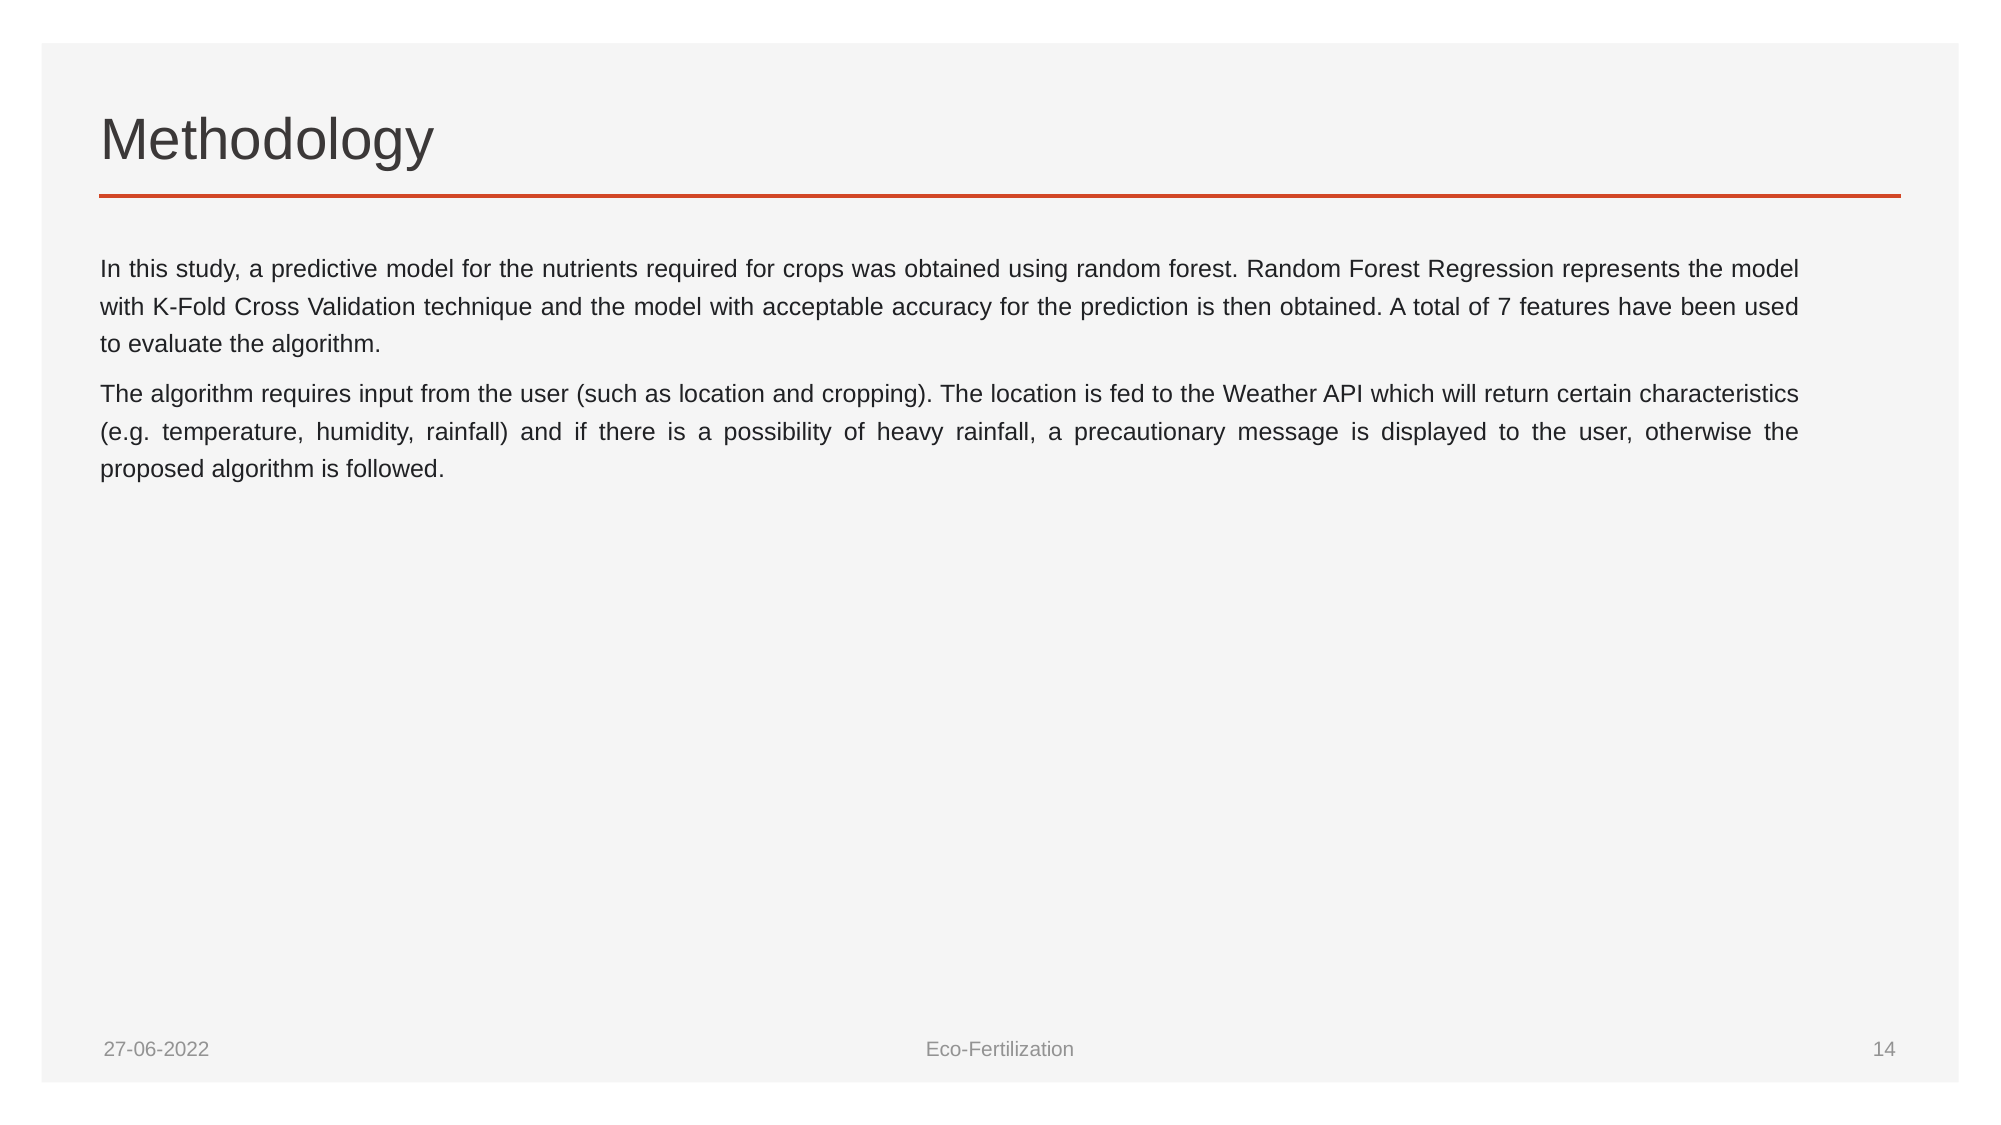

# Methodology

In this study, a predictive model for the nutrients required for crops was obtained using random forest. Random Forest Regression represents the model with K-Fold Cross Validation technique and the model with acceptable accuracy for the prediction is then obtained. A total of 7 features have been used to evaluate the algorithm.
The algorithm requires input from the user (such as location and cropping). The location is fed to the Weather API which will return certain characteristics (e.g. temperature, humidity, rainfall) and if there is a possibility of heavy rainfall, a precautionary message is displayed to the user, otherwise the proposed algorithm is followed.
27-06-2022
Eco-Fertilization
14